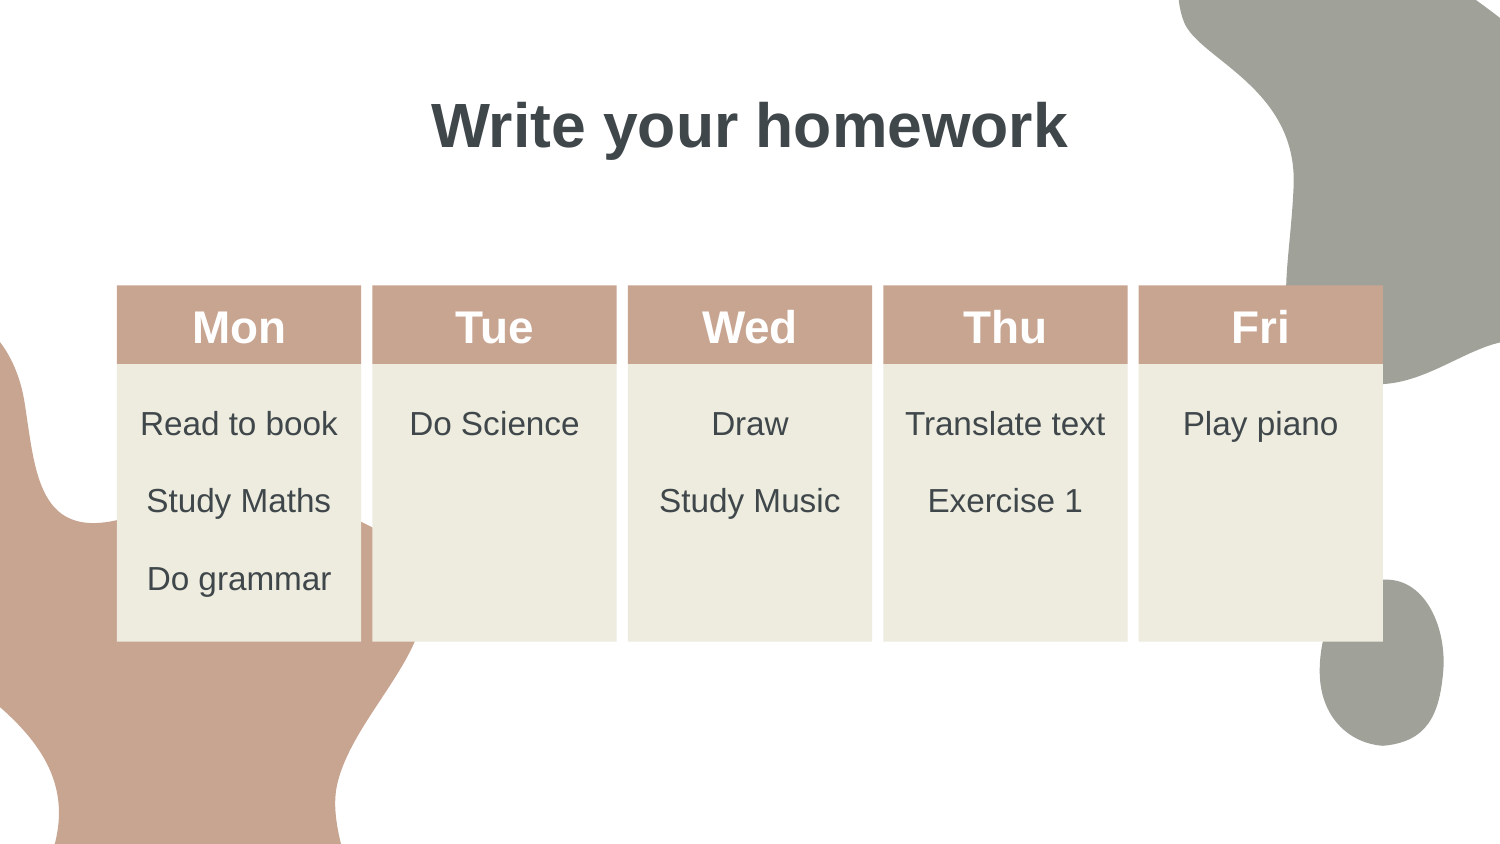

# Write your homework
Mon
Tue
Wed
Thu
Fri

Do Science
Draw
Translate text
Play piano
Read to book
Study Maths

Study Music
Exercise 1
Do grammar